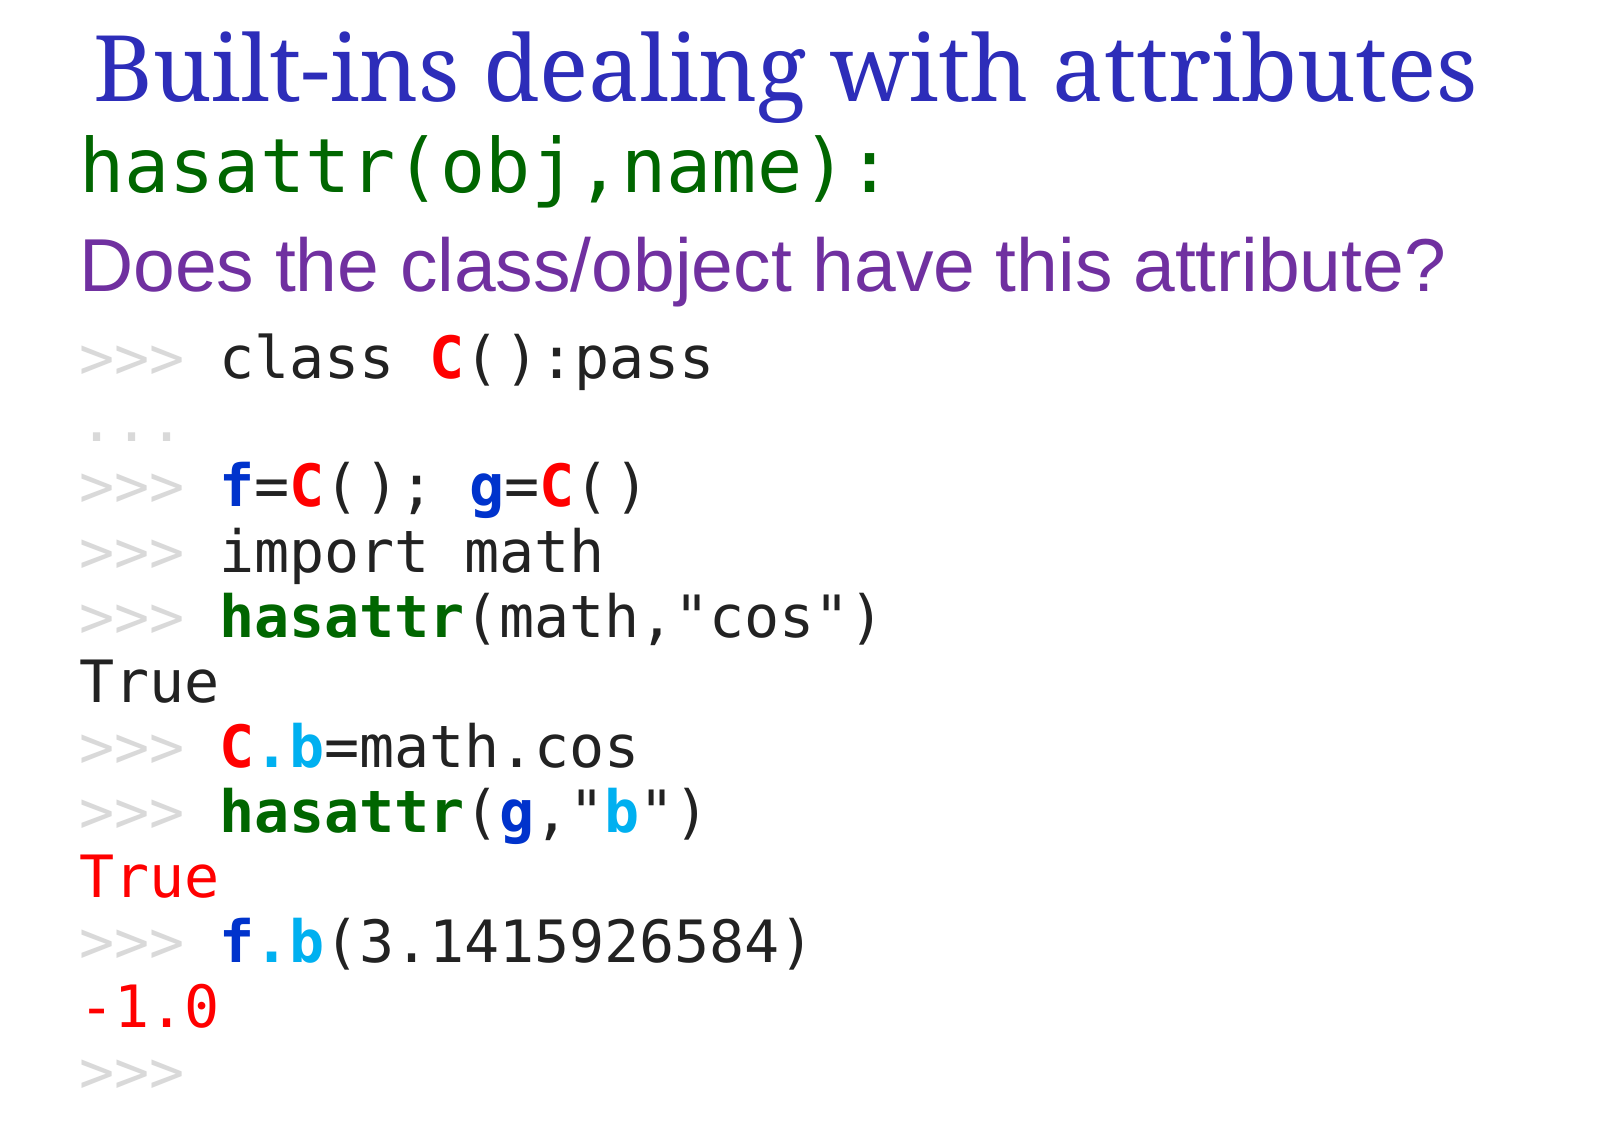

# Built-ins dealing with attributes
hasattr(obj,name):
Does the class/object have this attribute?
>>> class C( ):pass
...
>>> f=C( ); g=C( )
>>> import math
>>> hasattr(math,"cos")
True
>>> C.b=math.cos
>>> hasattr(g,"b")
True
>>> f.b(3.1415926584)
-1.0
>>>